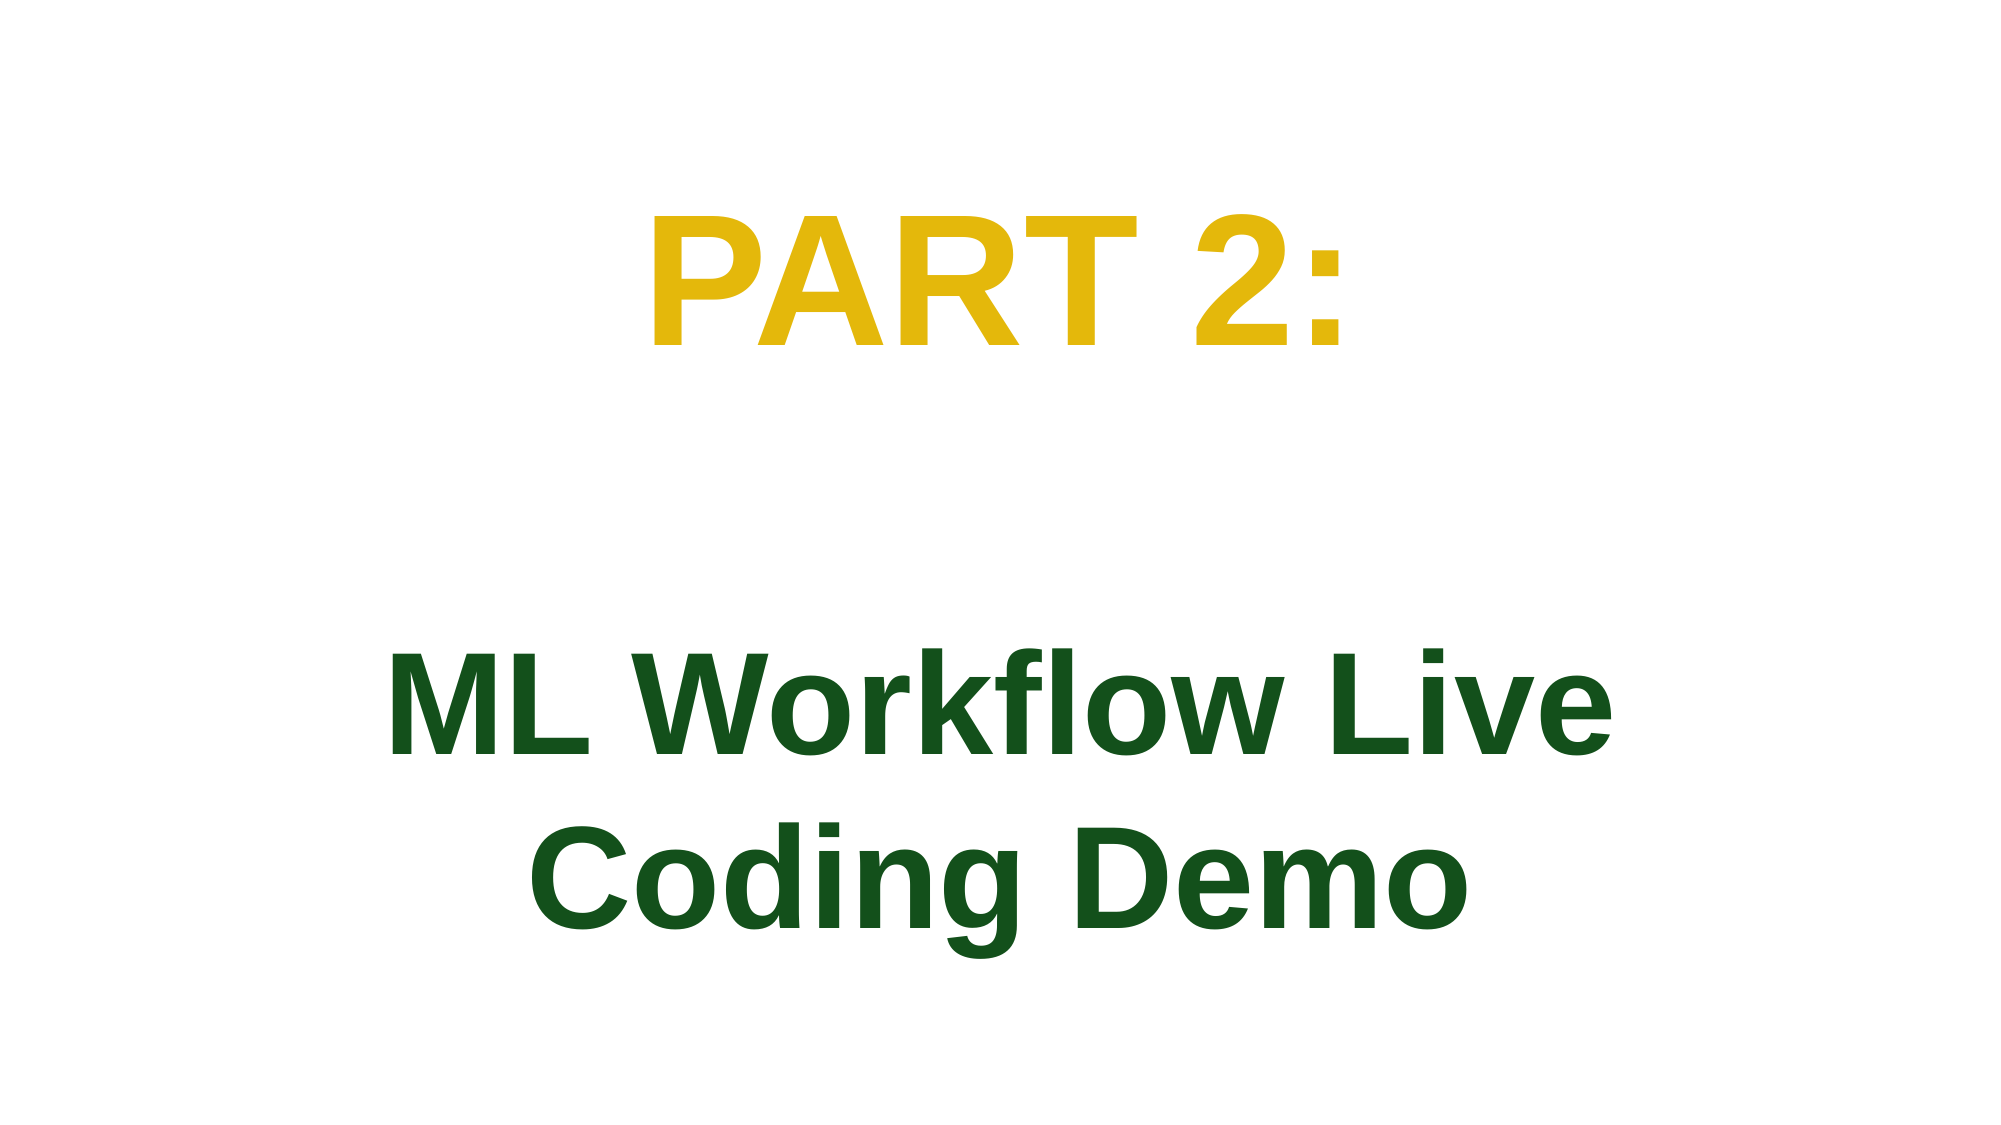

PART 2:

ML Workflow Live Coding Demo